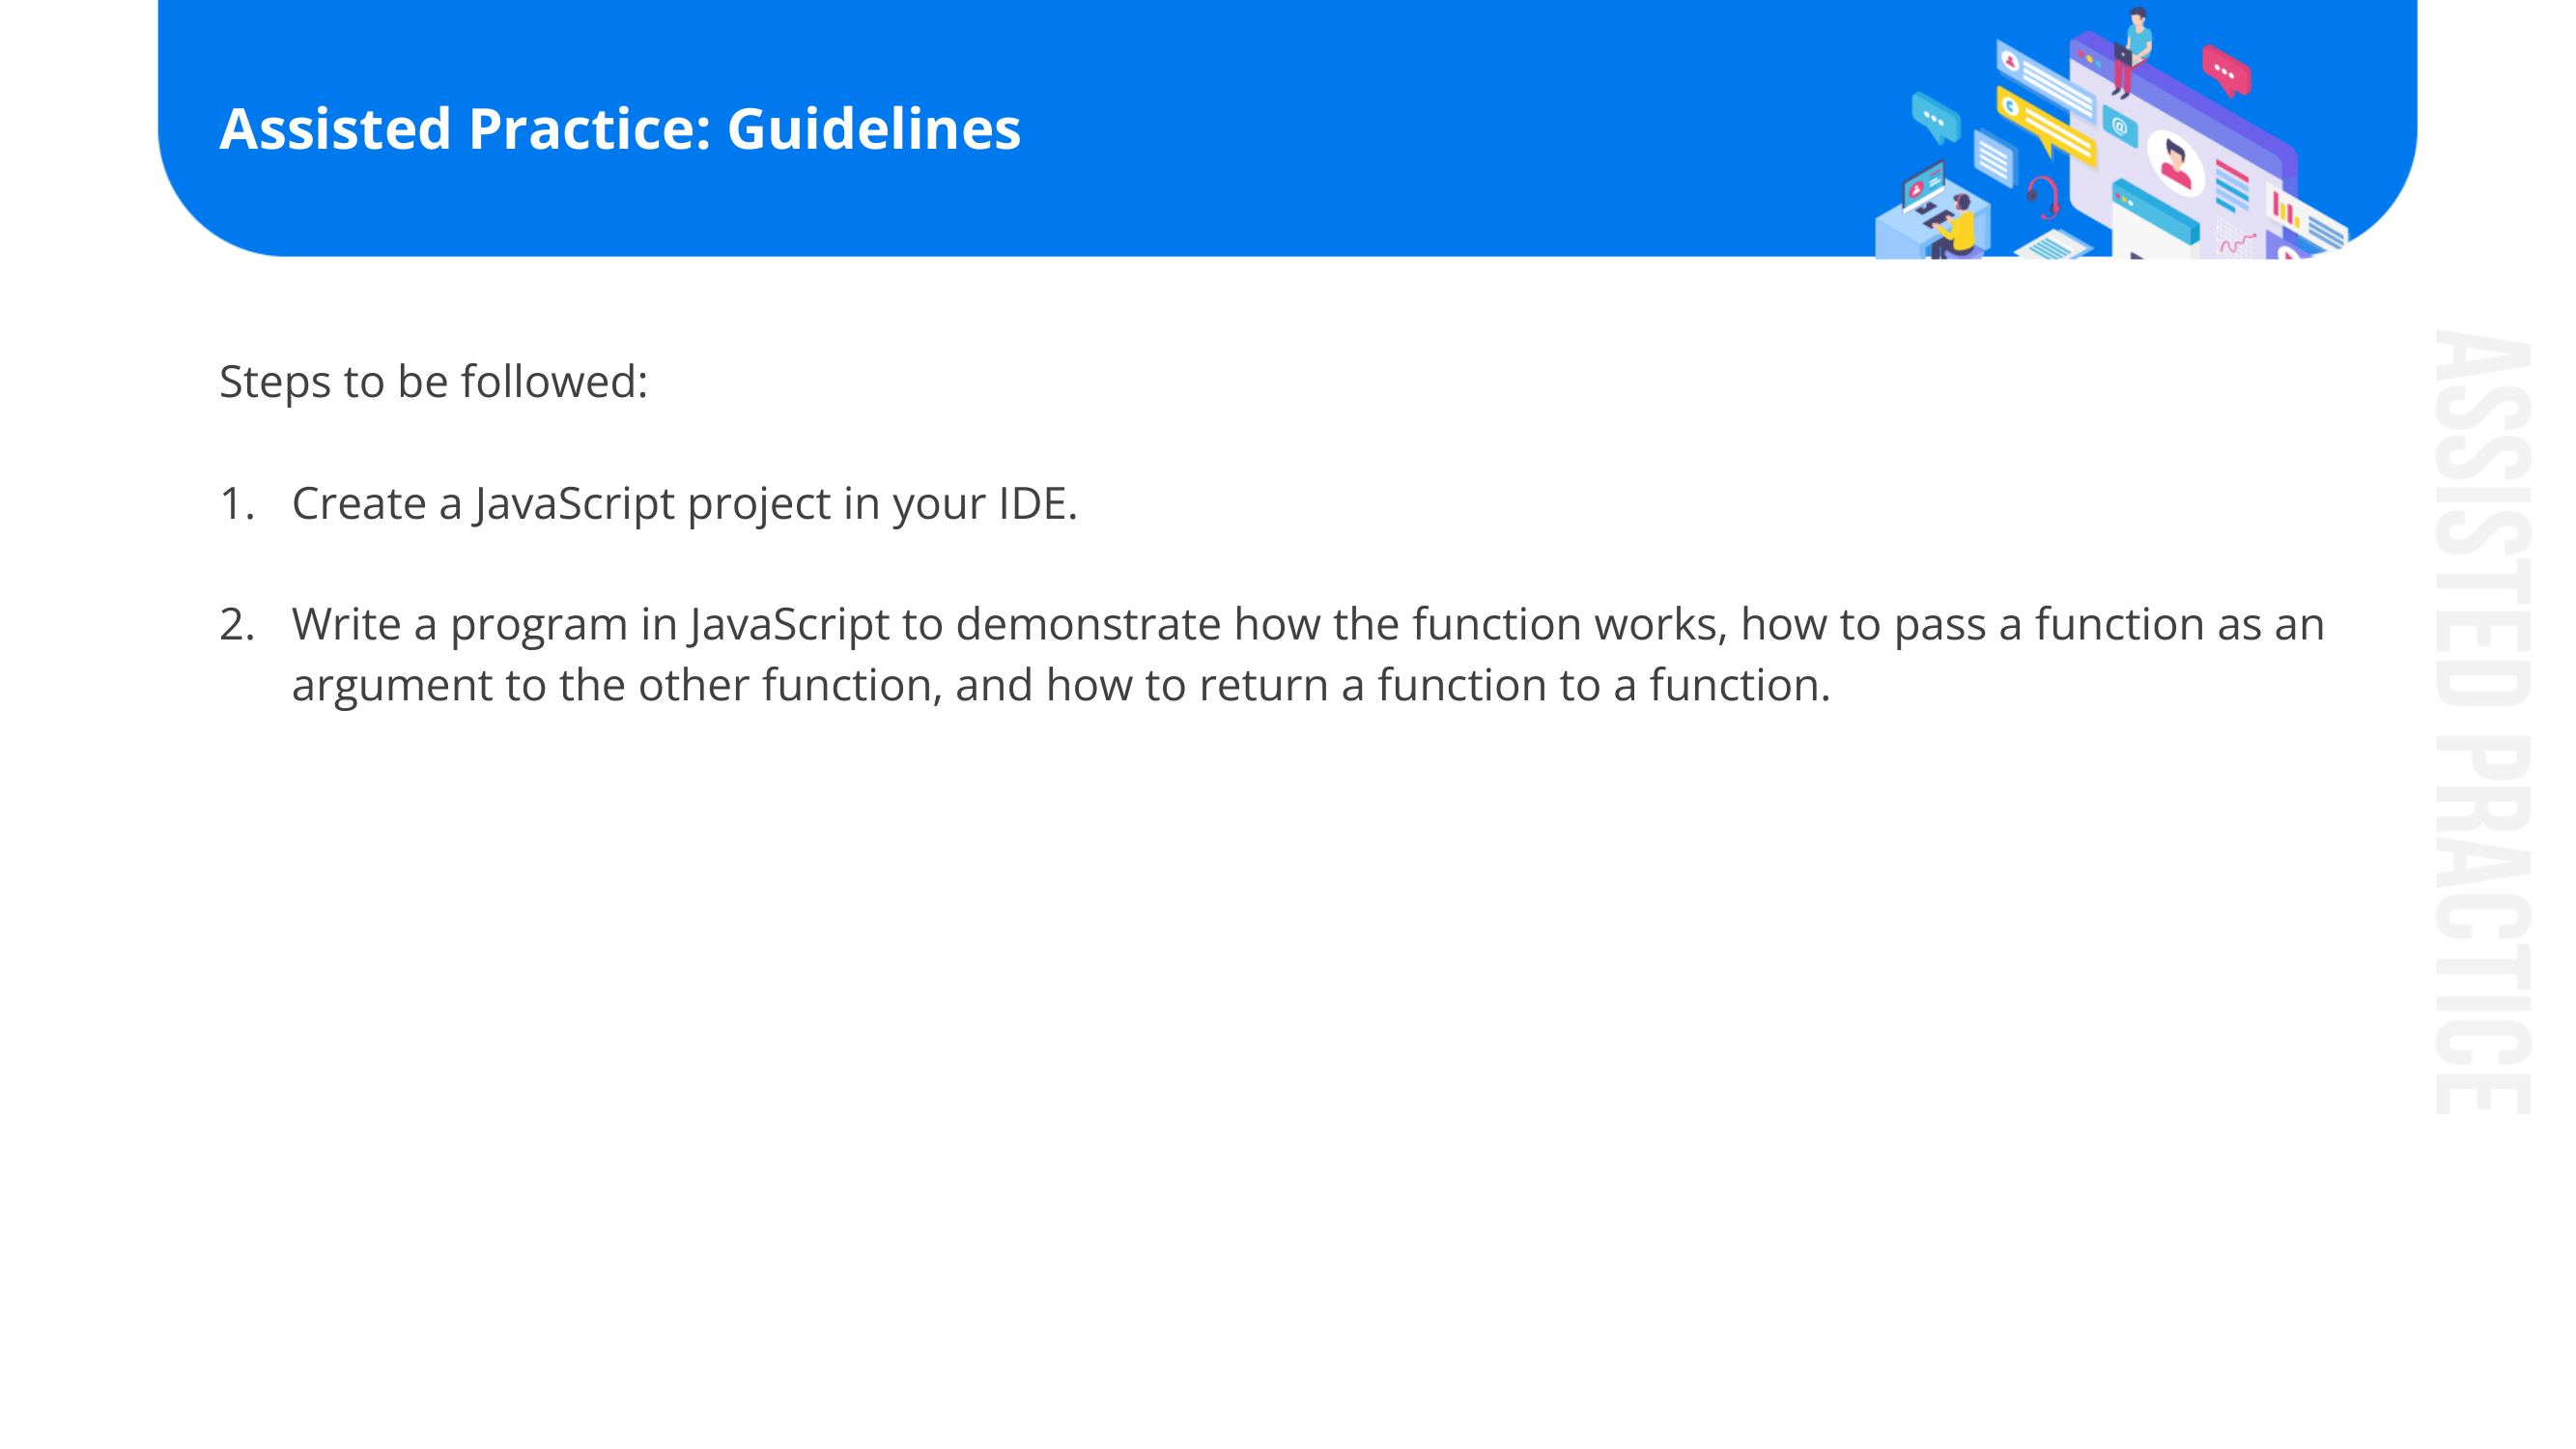

Assisted Practice: Guidelines
Steps to be followed:

Create a JavaScript project in your IDE.

Write a program in JavaScript to demonstrate how the function works, how to pass a function as an argument to the other function, and how to return a function to a function.